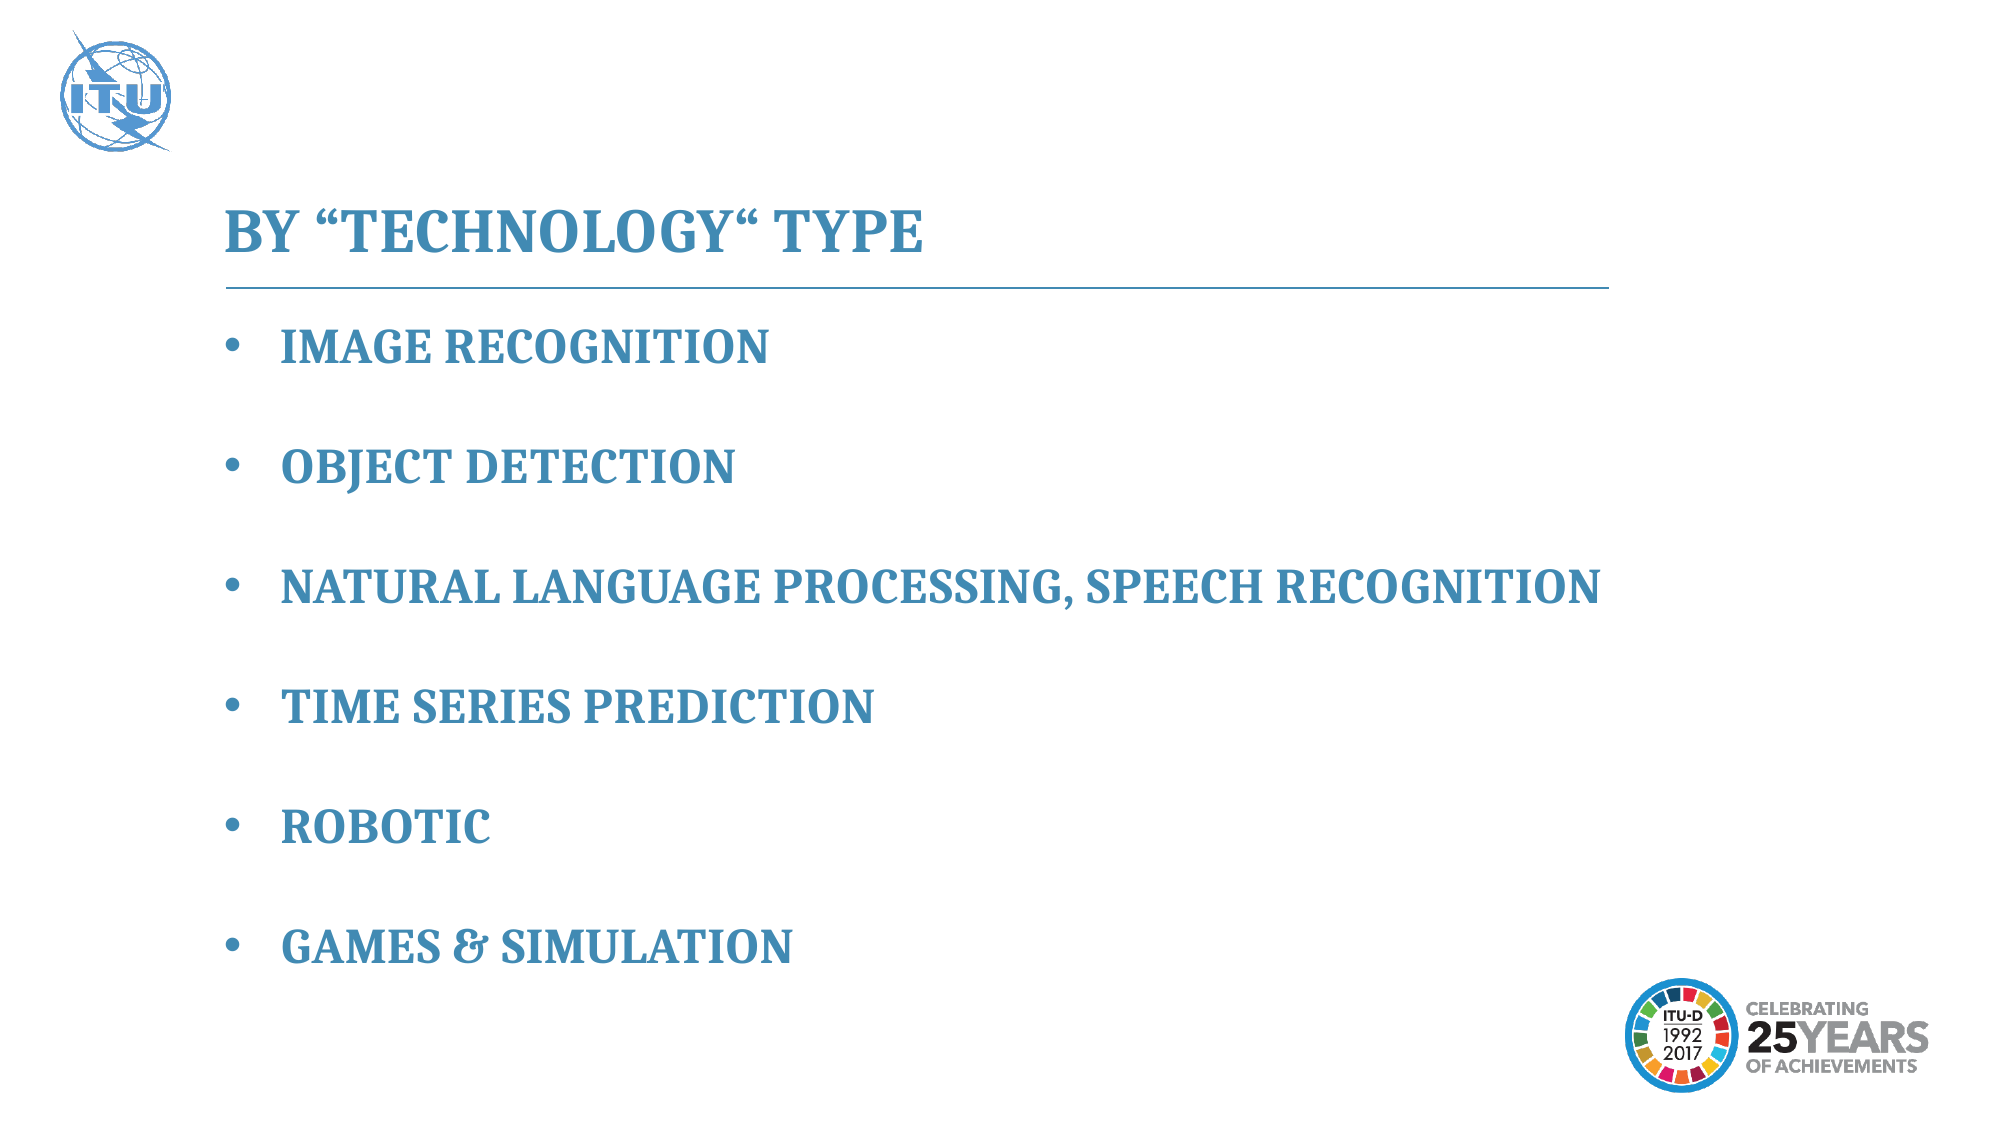

BY “TECHNOLOGY“ TYPE
IMAGE RECOGNITION
OBJECT DETECTION
NATURAL LANGUAGE PROCESSING, SPEECH RECOGNITION
TIME SERIES PREDICTION
ROBOTIC
GAMES & SIMULATION